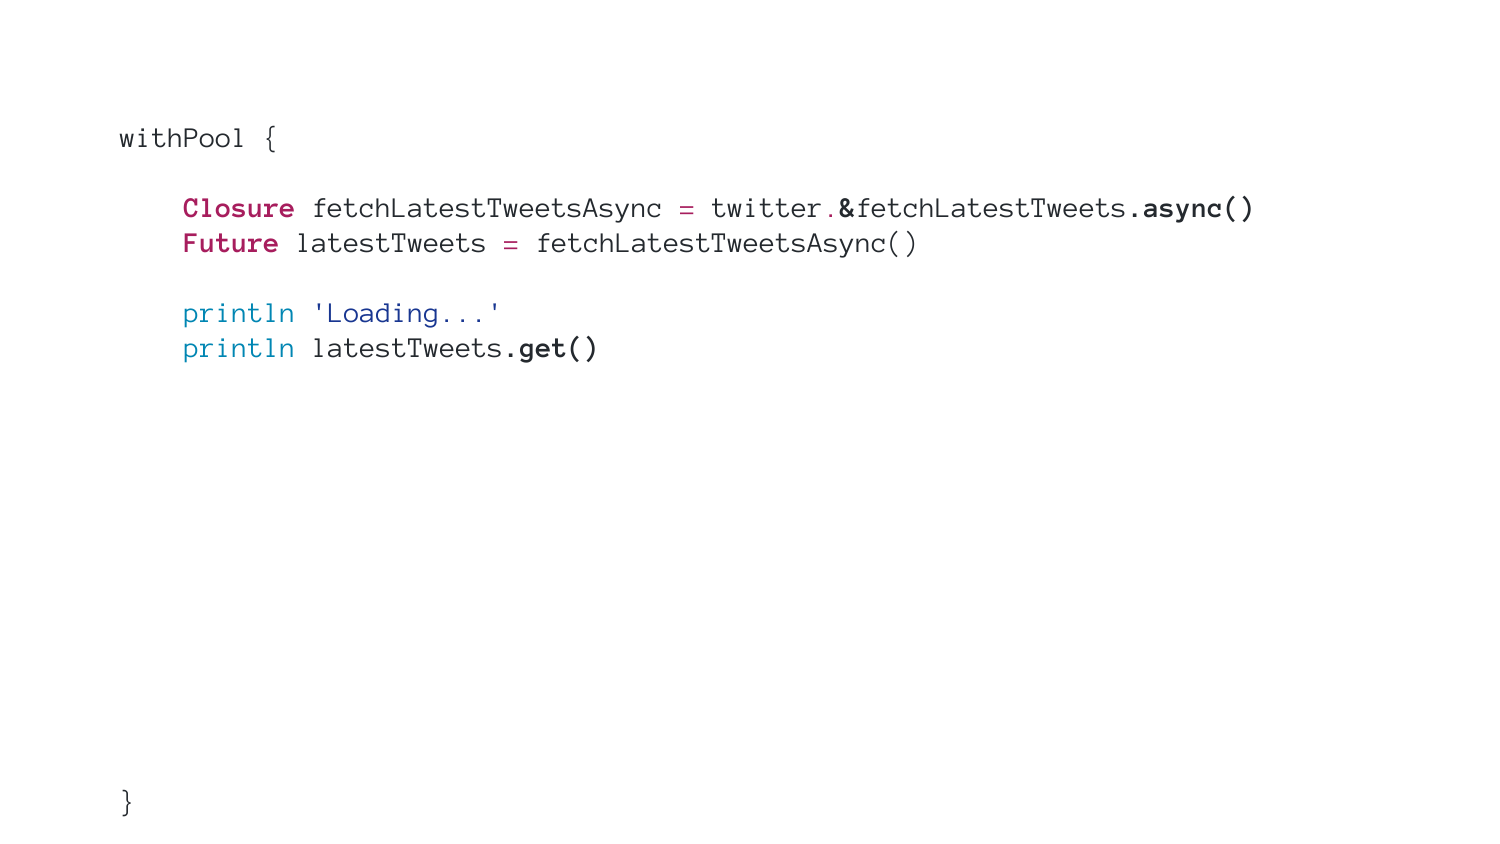

withPool {

    Closure fetchLatestTweetsAsync = twitter.&fetchLatestTweets.async()
    Future latestTweets = fetchLatestTweetsAsync()

    println 'Loading...'
    println latestTweets.get()

}